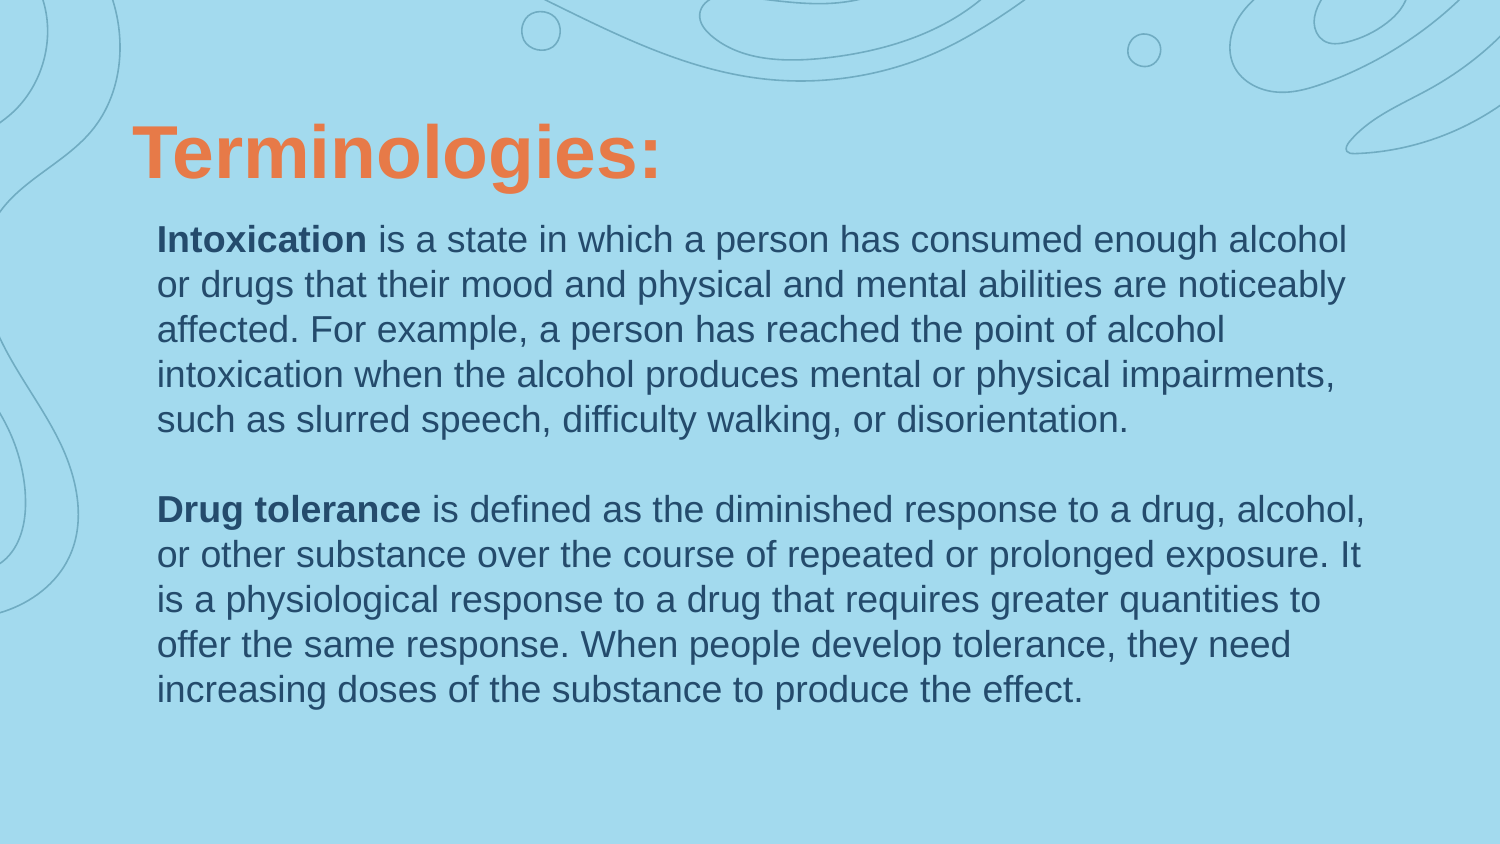

# Terminologies:
Intoxication is a state in which a person has consumed enough alcohol or drugs that their mood and physical and mental abilities are noticeably affected. For example, a person has reached the point of alcohol intoxication when the alcohol produces mental or physical impairments, such as slurred speech, difficulty walking, or disorientation.

Drug tolerance is defined as the diminished response to a drug, alcohol, or other substance over the course of repeated or prolonged exposure. It is a physiological response to a drug that requires greater quantities to offer the same response. When people develop tolerance, they need increasing doses of the substance to produce the effect.